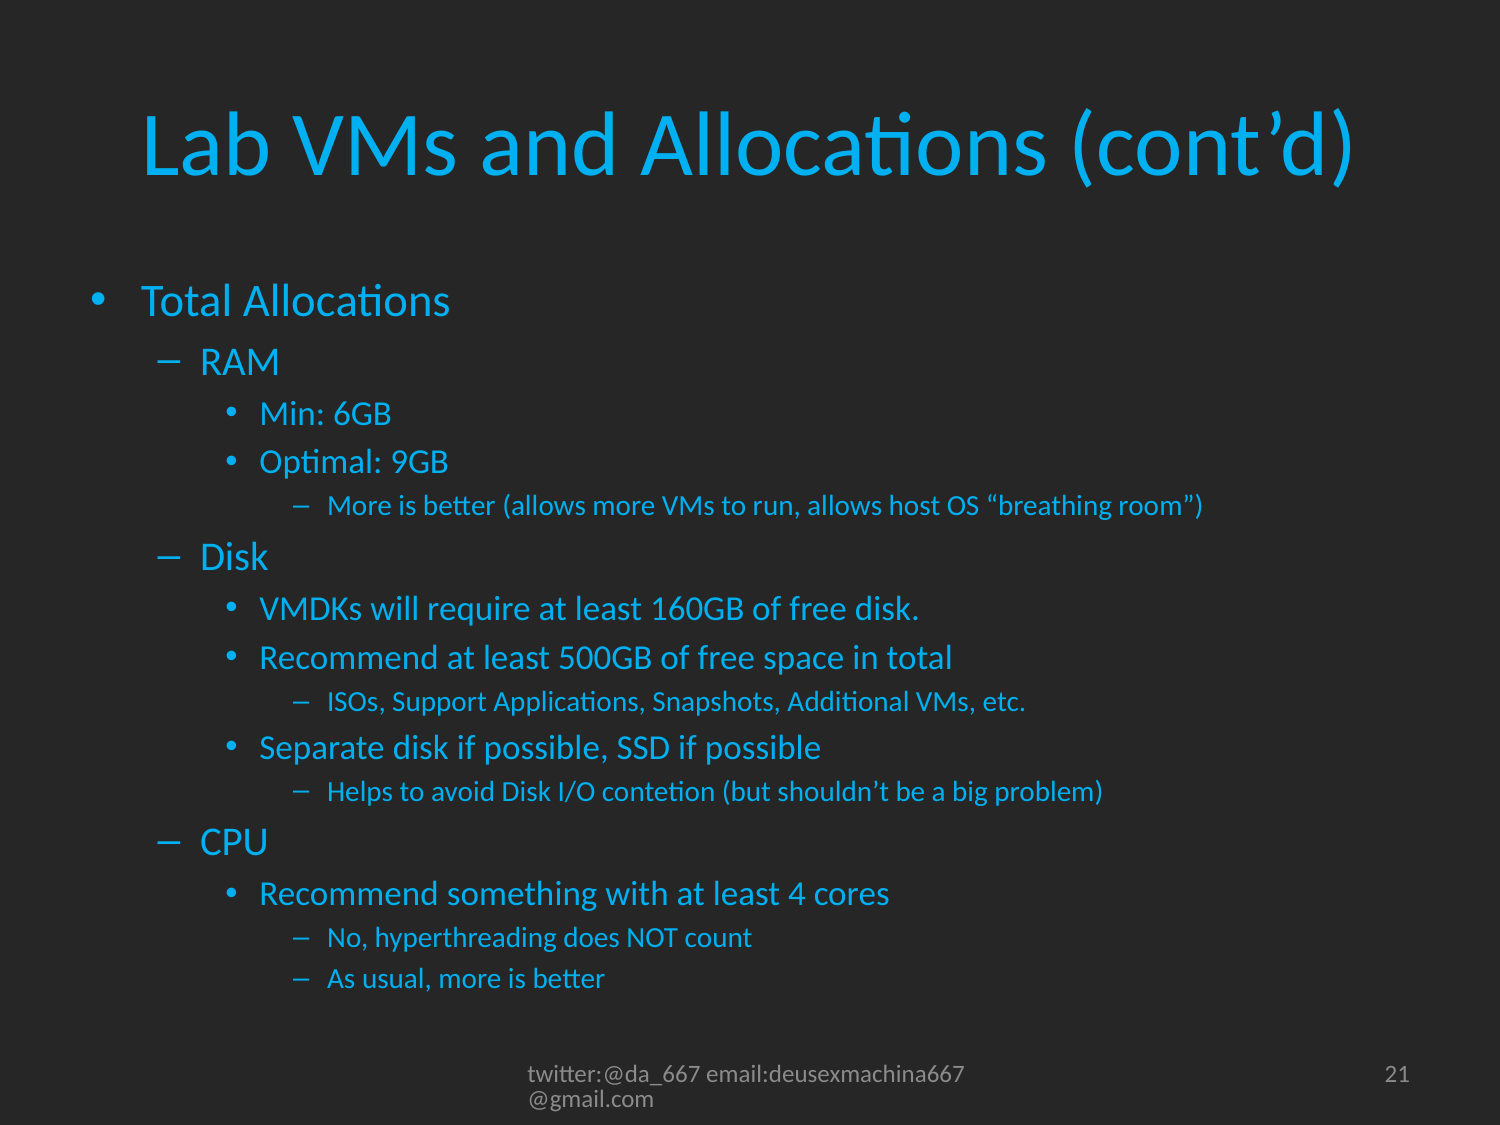

# Lab VMs and Allocations (cont’d)
Total Allocations
RAM
Min: 6GB
Optimal: 9GB
More is better (allows more VMs to run, allows host OS “breathing room”)
Disk
VMDKs will require at least 160GB of free disk.
Recommend at least 500GB of free space in total
ISOs, Support Applications, Snapshots, Additional VMs, etc.
Separate disk if possible, SSD if possible
Helps to avoid Disk I/O contetion (but shouldn’t be a big problem)
CPU
Recommend something with at least 4 cores
No, hyperthreading does NOT count
As usual, more is better

twitter:@da_667 email:deusexmachina667@gmail.com
21